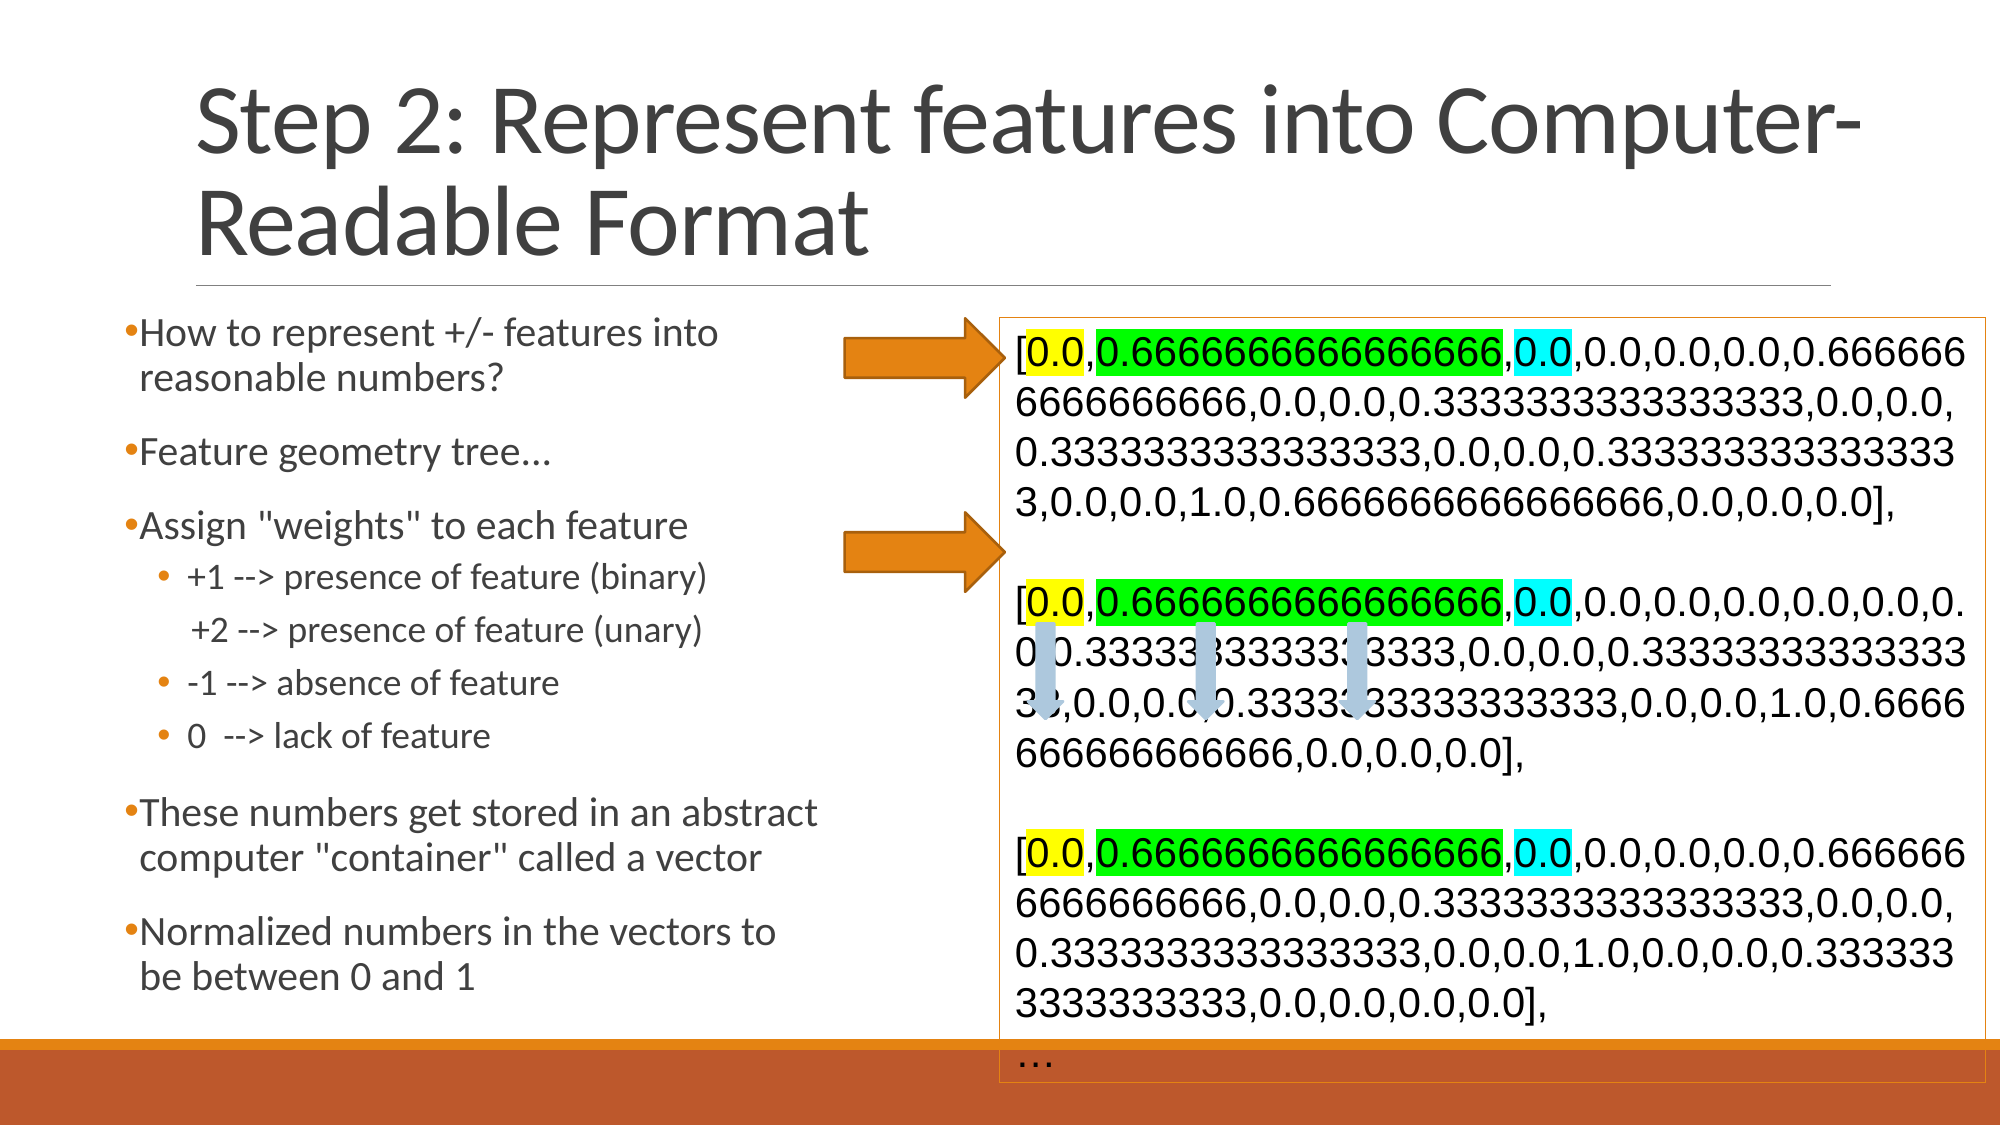

# Step 2: Represent features into Computer-Readable Format
How to represent +/- features into reasonable numbers?
Feature geometry tree...
Assign "weights" to each feature
+1 --> presence of feature (binary)
    +2 --> presence of feature (unary)
-1 --> absence of feature
0  --> lack of feature
These numbers get stored in an abstract computer "container" called a vector
Normalized numbers in the vectors to be between 0 and 1
[0.0,0.6666666666666666,0.0,0.0,0.0,0.0,0.6666666666666666,0.0,0.0,0.3333333333333333,0.0,0.0,0.3333333333333333,0.0,0.0,0.3333333333333333,0.0,0.0,1.0,0.6666666666666666,0.0,0.0,0.0],

[0.0,0.6666666666666666,0.0,0.0,0.0,0.0,0.0,0.0,0.0,0.3333333333333333,0.0,0.0,0.3333333333333333,0.0,0.0,0.3333333333333333,0.0,0.0,1.0,0.6666666666666666,0.0,0.0,0.0],

[0.0,0.6666666666666666,0.0,0.0,0.0,0.0,0.6666666666666666,0.0,0.0,0.3333333333333333,0.0,0.0,0.3333333333333333,0.0,0.0,1.0,0.0,0.0,0.3333333333333333,0.0,0.0,0.0,0.0],
…